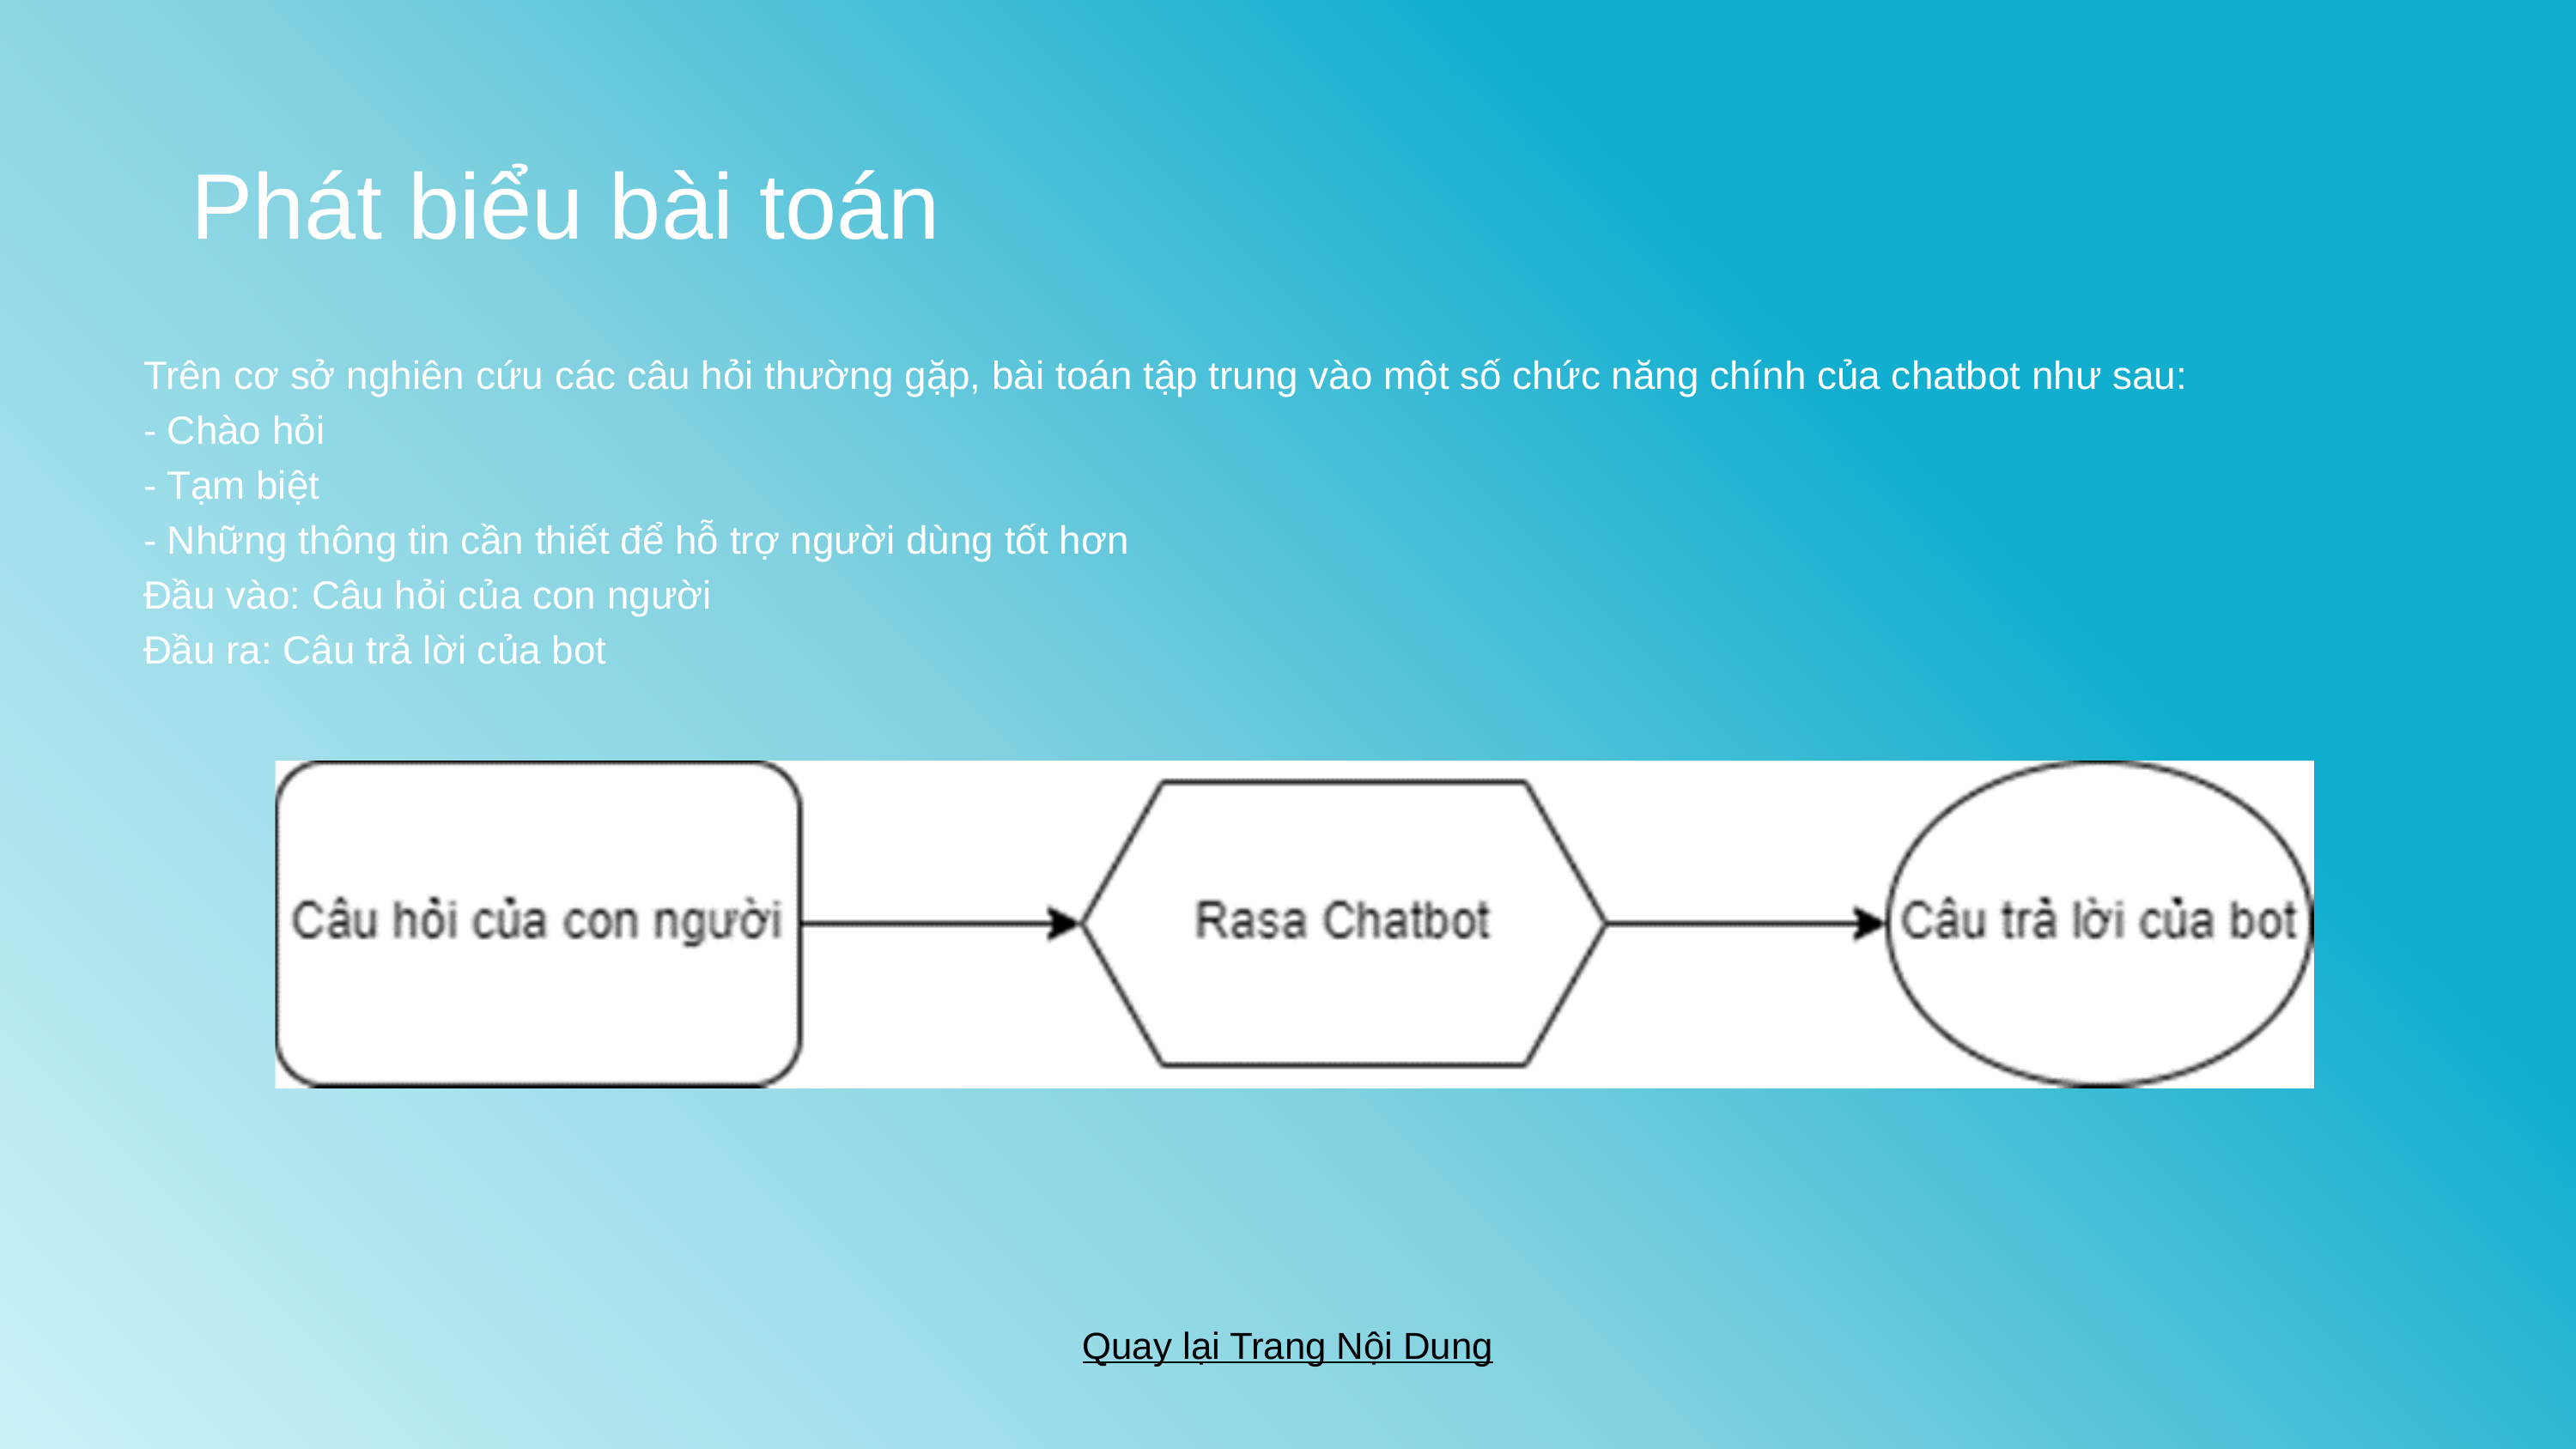

Phát biểu bài toán

Trên cơ sở nghiên cứu các câu hỏi thường gặp, bài toán tập trung vào một số chức năng chính của chatbot như sau:
- Chào hỏi
- Tạm biệt
- Những thông tin cần thiết để hỗ trợ người dùng tốt hơn
Đầu vào: Câu hỏi của con người
Đầu ra: Câu trả lời của bot

Quay lại Trang Nội Dung